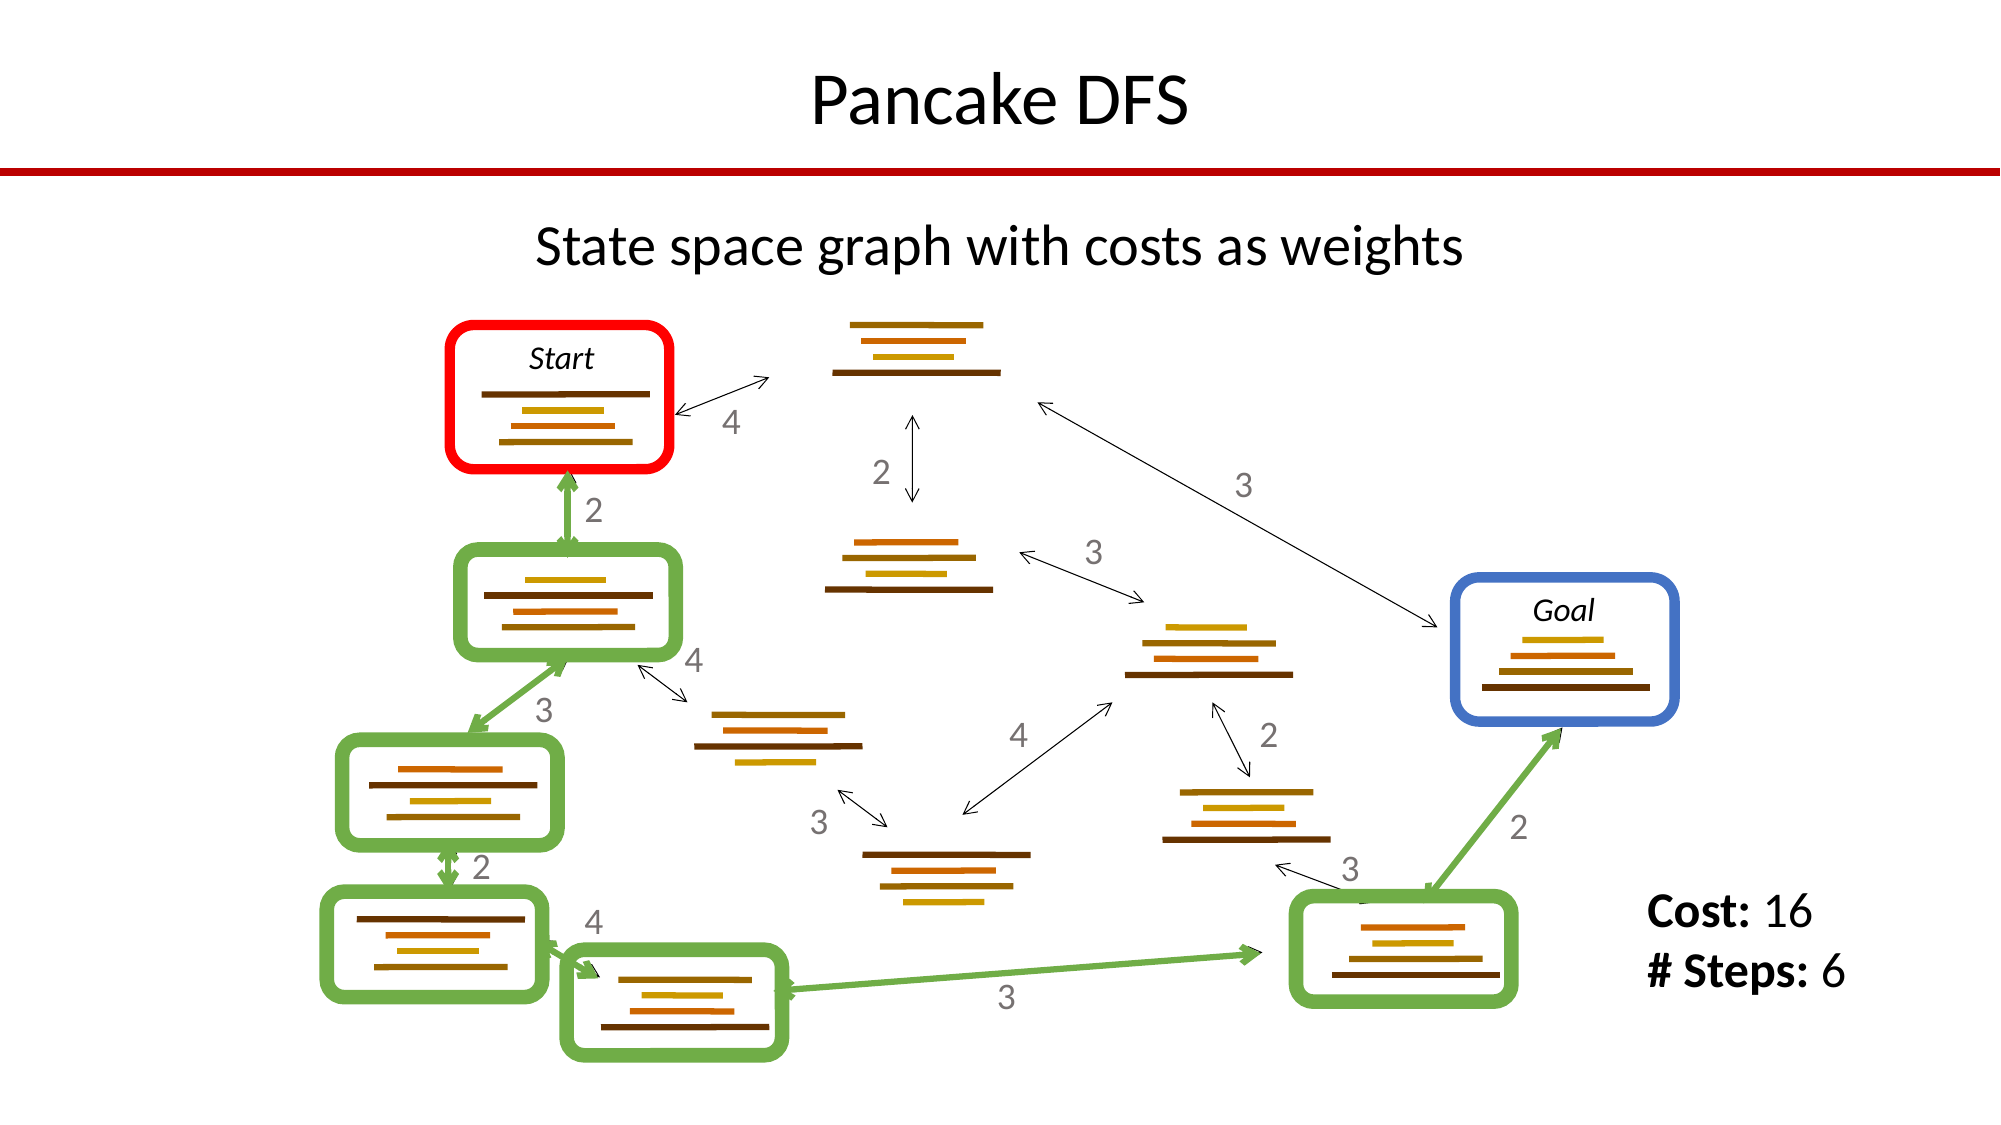

# Pancake DFS
State space graph with costs as weights

Start
4
2
3
2
3

Goal
4
3
4
2

3
2
2
3
Cost: 16
# Steps: 6
4

3